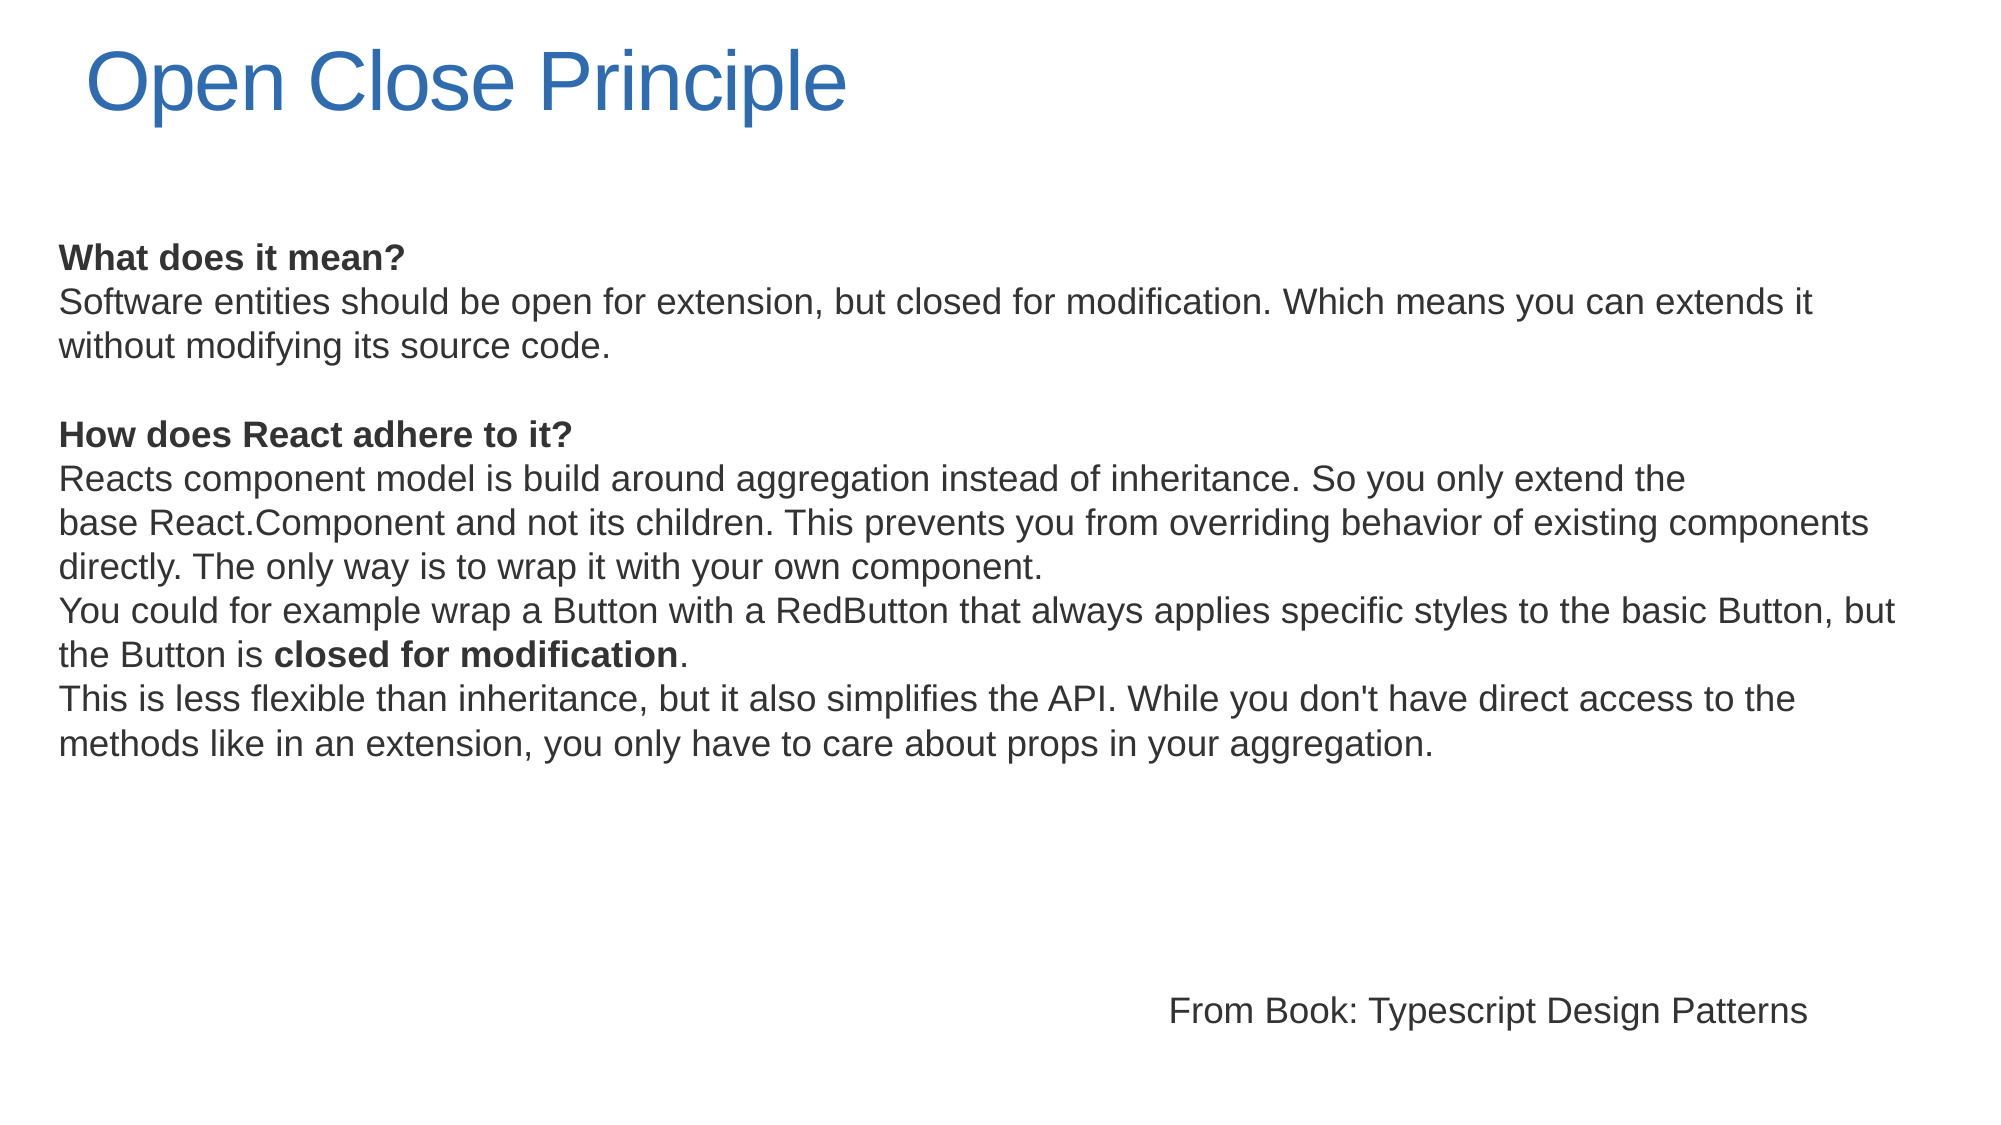

# Open Close Principle
What does it mean?
Software entities should be open for extension, but closed for modification. Which means you can extends it without modifying its source code.

How does React adhere to it?
Reacts component model is build around aggregation instead of inheritance. So you only extend the base React.Component and not its children. This prevents you from overriding behavior of existing components directly. The only way is to wrap it with your own component.
You could for example wrap a Button with a RedButton that always applies specific styles to the basic Button, but the Button is closed for modification.
This is less flexible than inheritance, but it also simplifies the API. While you don't have direct access to the methods like in an extension, you only have to care about props in your aggregation.
From Book: Typescript Design Patterns